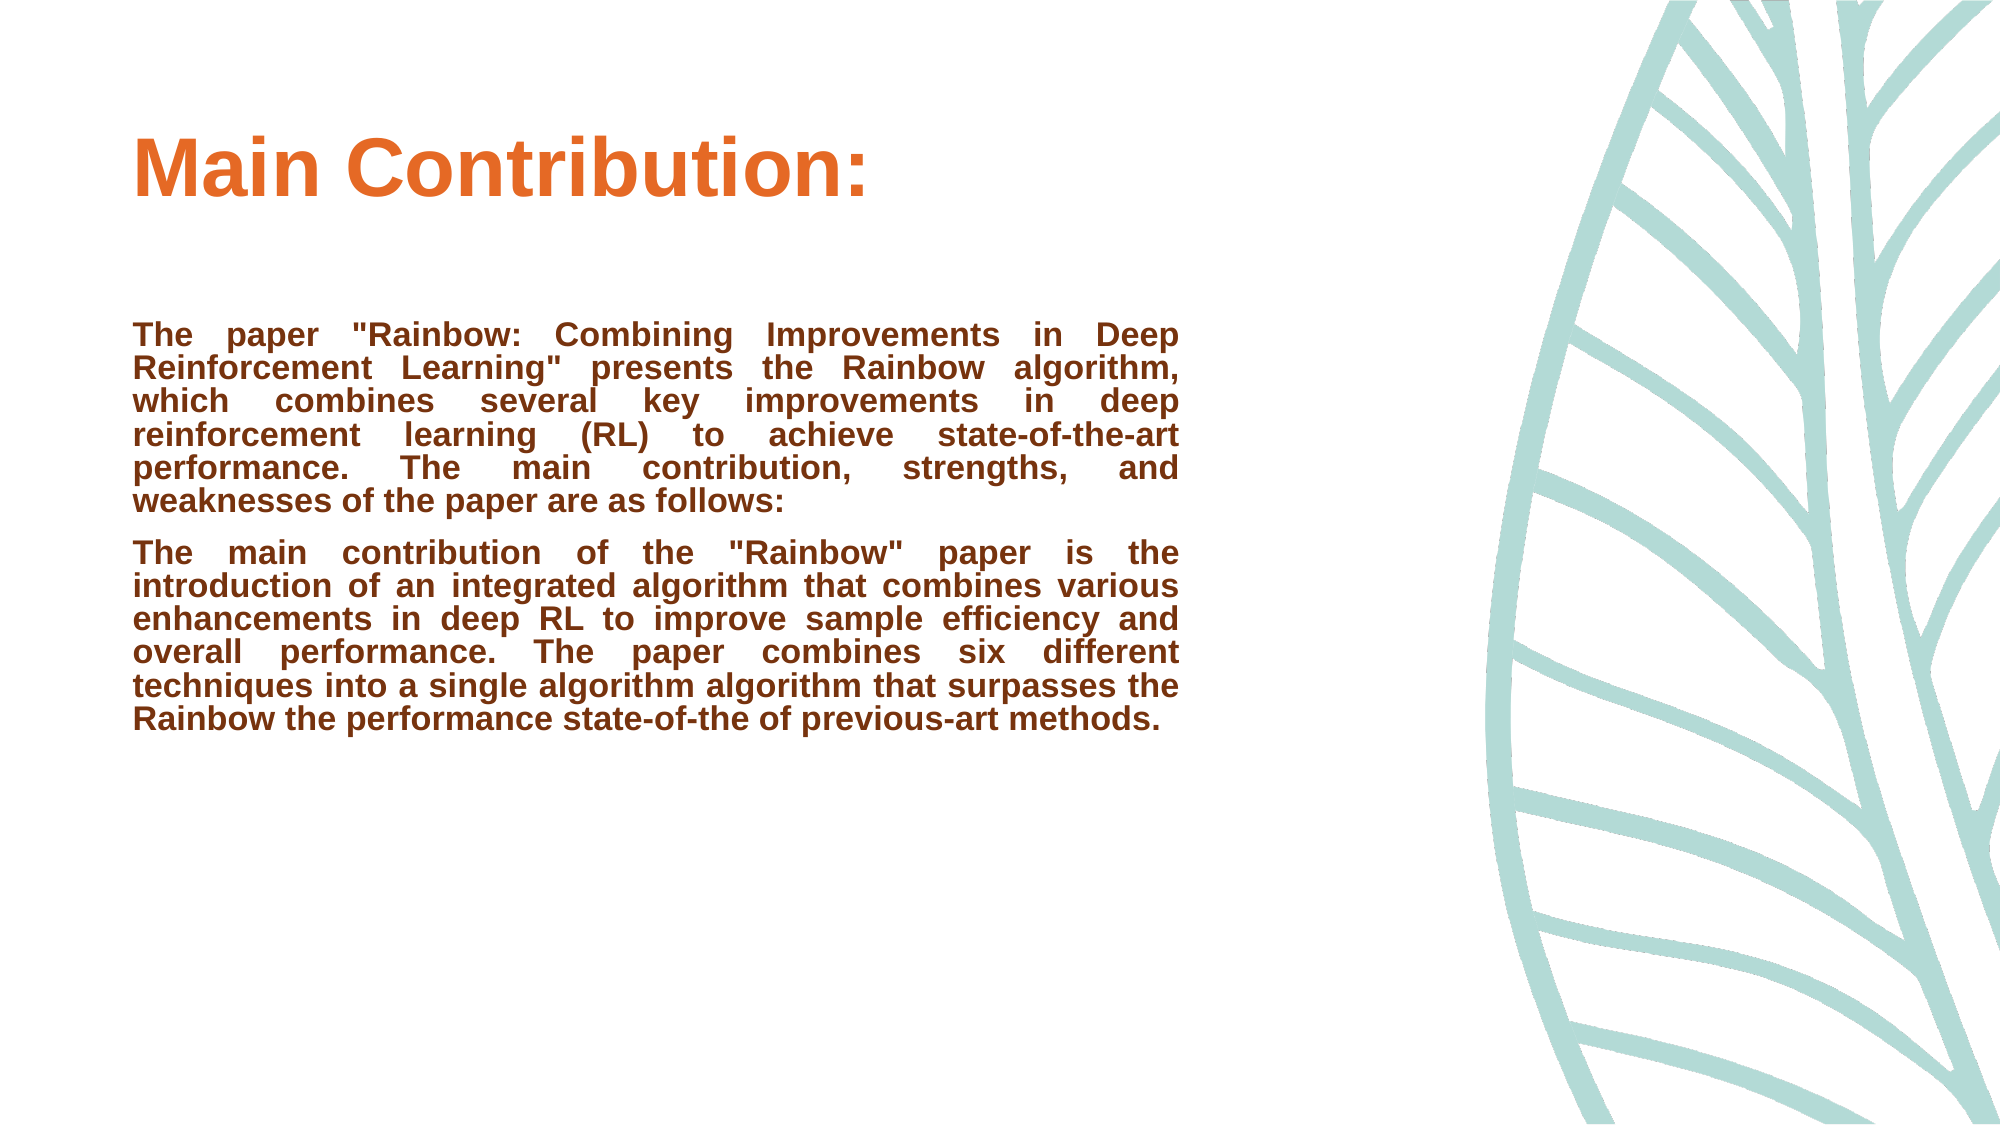

# Main Contribution:
The paper "Rainbow: Combining Improvements in Deep Reinforcement Learning" presents the Rainbow algorithm, which combines several key improvements in deep reinforcement learning (RL) to achieve state-of-the-art performance. The main contribution, strengths, and weaknesses of the paper are as follows:
The main contribution of the "Rainbow" paper is the introduction of an integrated algorithm that combines various enhancements in deep RL to improve sample efficiency and overall performance. The paper combines six different techniques into a single algorithm algorithm that surpasses the Rainbow the performance state-of-the of previous-art methods.